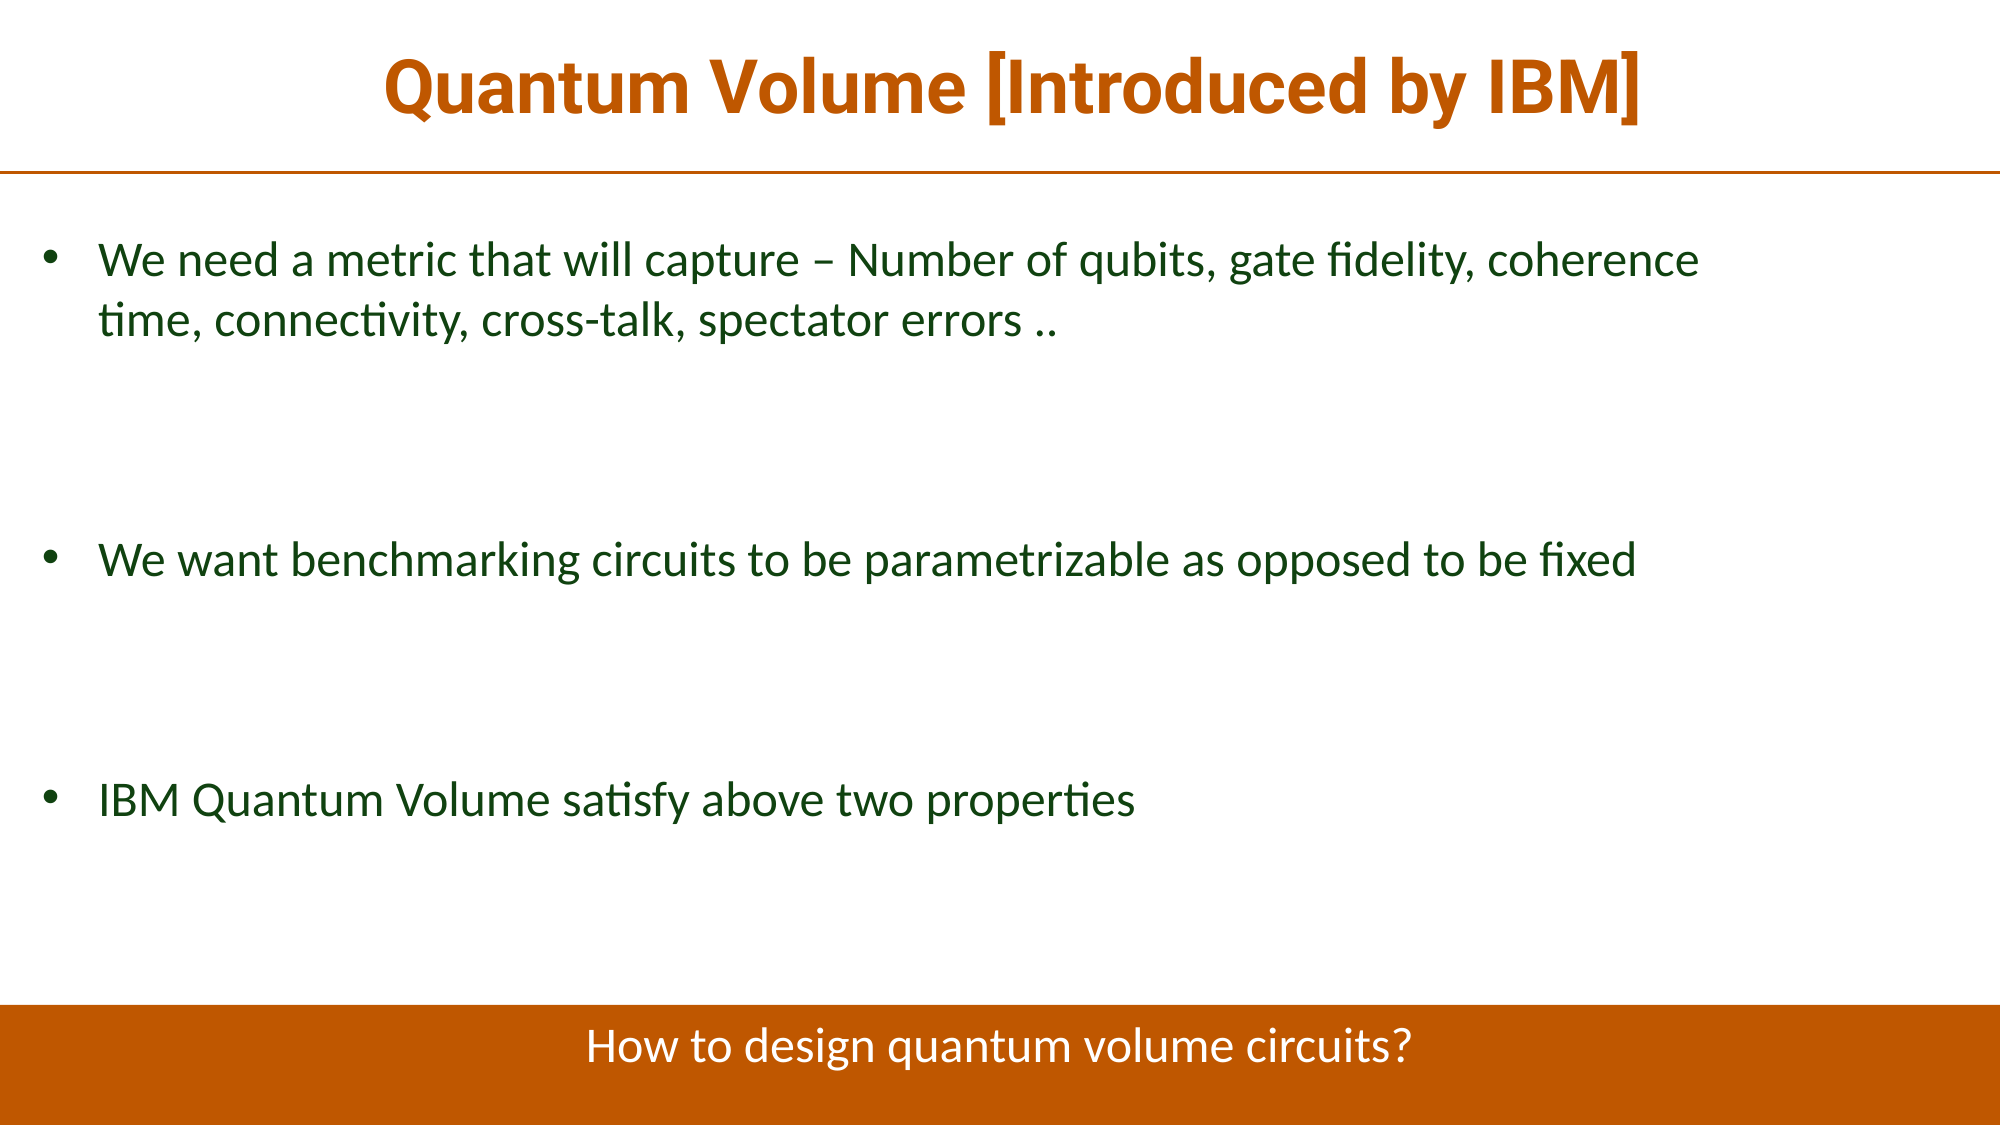

Quantum Volume [Introduced by IBM]
We need a metric that will capture – Number of qubits, gate fidelity, coherence time, connectivity, cross-talk, spectator errors ..

We want benchmarking circuits to be parametrizable as opposed to be fixed

IBM Quantum Volume satisfy above two properties

How to design quantum volume circuits?